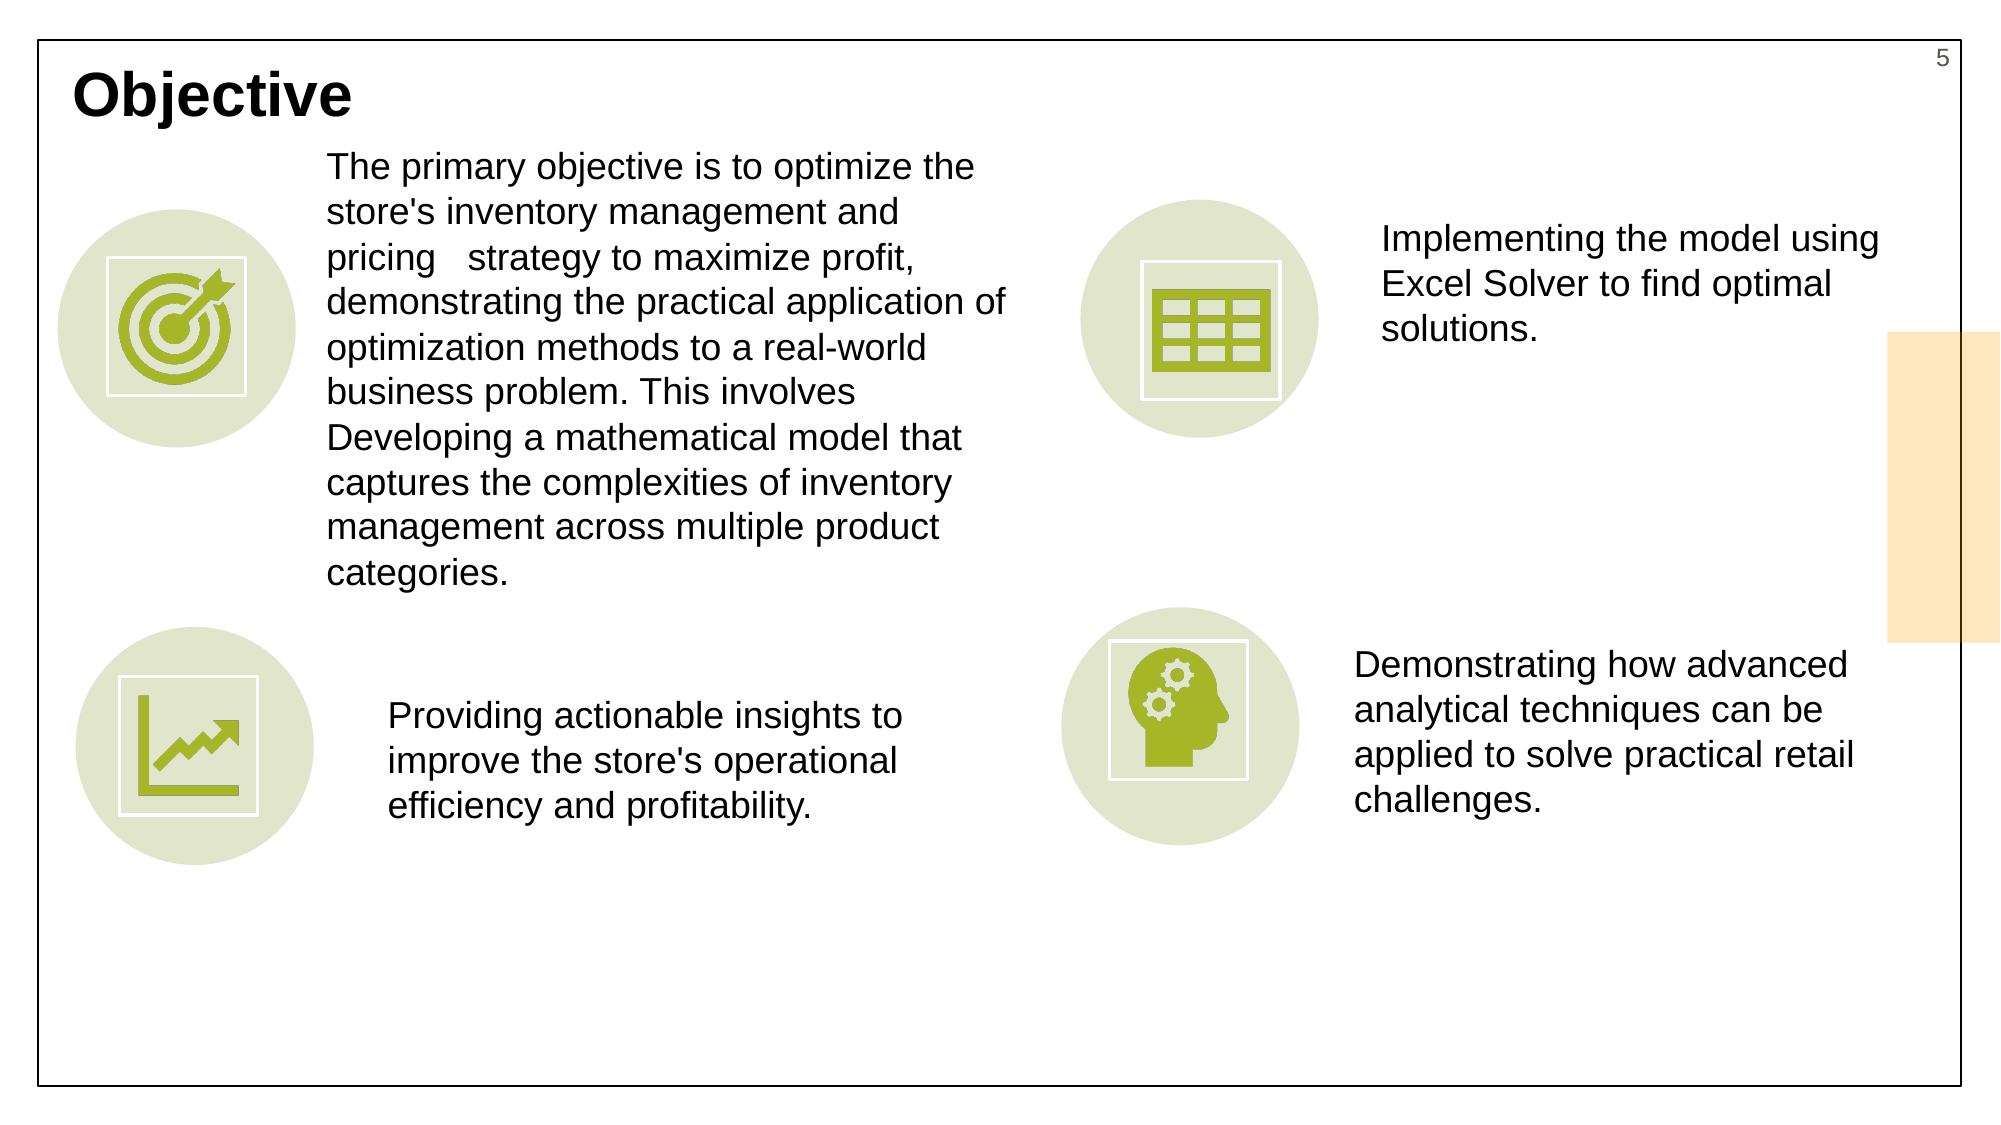

5
# Objective
The primary objective is to optimize the store's inventory management and pricing   strategy to maximize profit, demonstrating the practical application of optimization methods to a real-world business problem. This involves Developing a mathematical model that captures the complexities of inventory management across multiple product categories.
Implementing the model using Excel Solver to find optimal solutions.
Providing actionable insights to improve the store's operational efficiency and profitability.
Demonstrating how advanced analytical techniques can be applied to solve practical retail challenges.